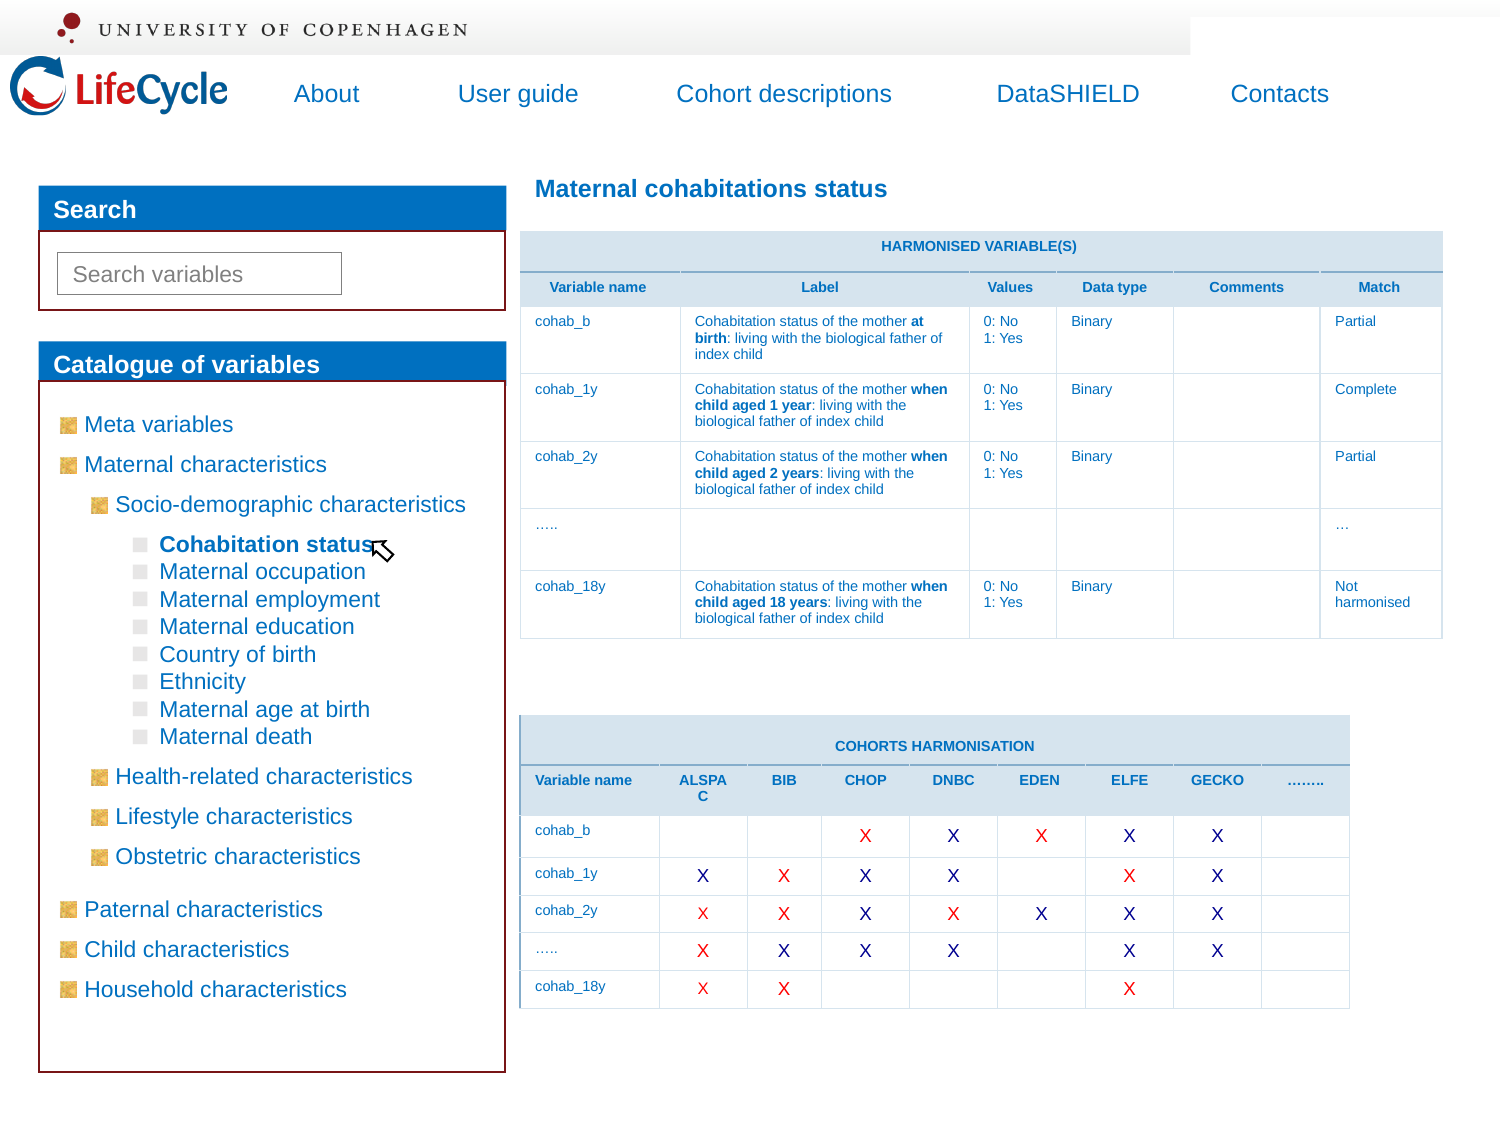

Maternal cohabitations status
Search

Search variables
| HARMONISED VARIABLE(S) |  |  |  |  |  |
| --- | --- | --- | --- | --- | --- |
| Variable name | Label | Values | Data type | Comments | Match |
| cohab\_b | Cohabitation status of the mother at birth: living with the biological father of index child | 0: No 1: Yes | Binary |  | Partial |
| cohab\_1y | Cohabitation status of the mother when child aged 1 year: living with the biological father of index child | 0: No 1: Yes | Binary |  | Complete |
| cohab\_2y | Cohabitation status of the mother when child aged 2 years: living with the biological father of index child | 0: No 1: Yes | Binary |  | Partial |
| ….. |  |  |  |  | … |
| cohab\_18y | Cohabitation status of the mother when child aged 18 years: living with the biological father of index child | 0: No 1: Yes | Binary |  | Not harmonised |
Catalogue of variables

Meta variables
Maternal characteristics
Socio-demographic characteristics
Cohabitation status
Maternal occupation
Maternal employment
Maternal education
Country of birth
Ethnicity
Maternal age at birth
Maternal death
Health-related characteristics
Lifestyle characteristics
Obstetric characteristics
Paternal characteristics
Child characteristics
Household characteristics

| COHORTS HARMONISATION |  |  |  |  |  |  |  |  |
| --- | --- | --- | --- | --- | --- | --- | --- | --- |
| Variable name | ALSPAC | BIB | CHOP | DNBC | EDEN | ELFE | GECKO | …….. |
| cohab\_b |  |  | X | X | X | X | X |  |
| cohab\_1y | X | X | X | X |  | X | X |  |
| cohab\_2y | X | X | X | X | X | X | X |  |
| ….. | X | X | X | X |  | X | X |  |
| cohab\_18y | X | X |  |  |  | X |  |  |